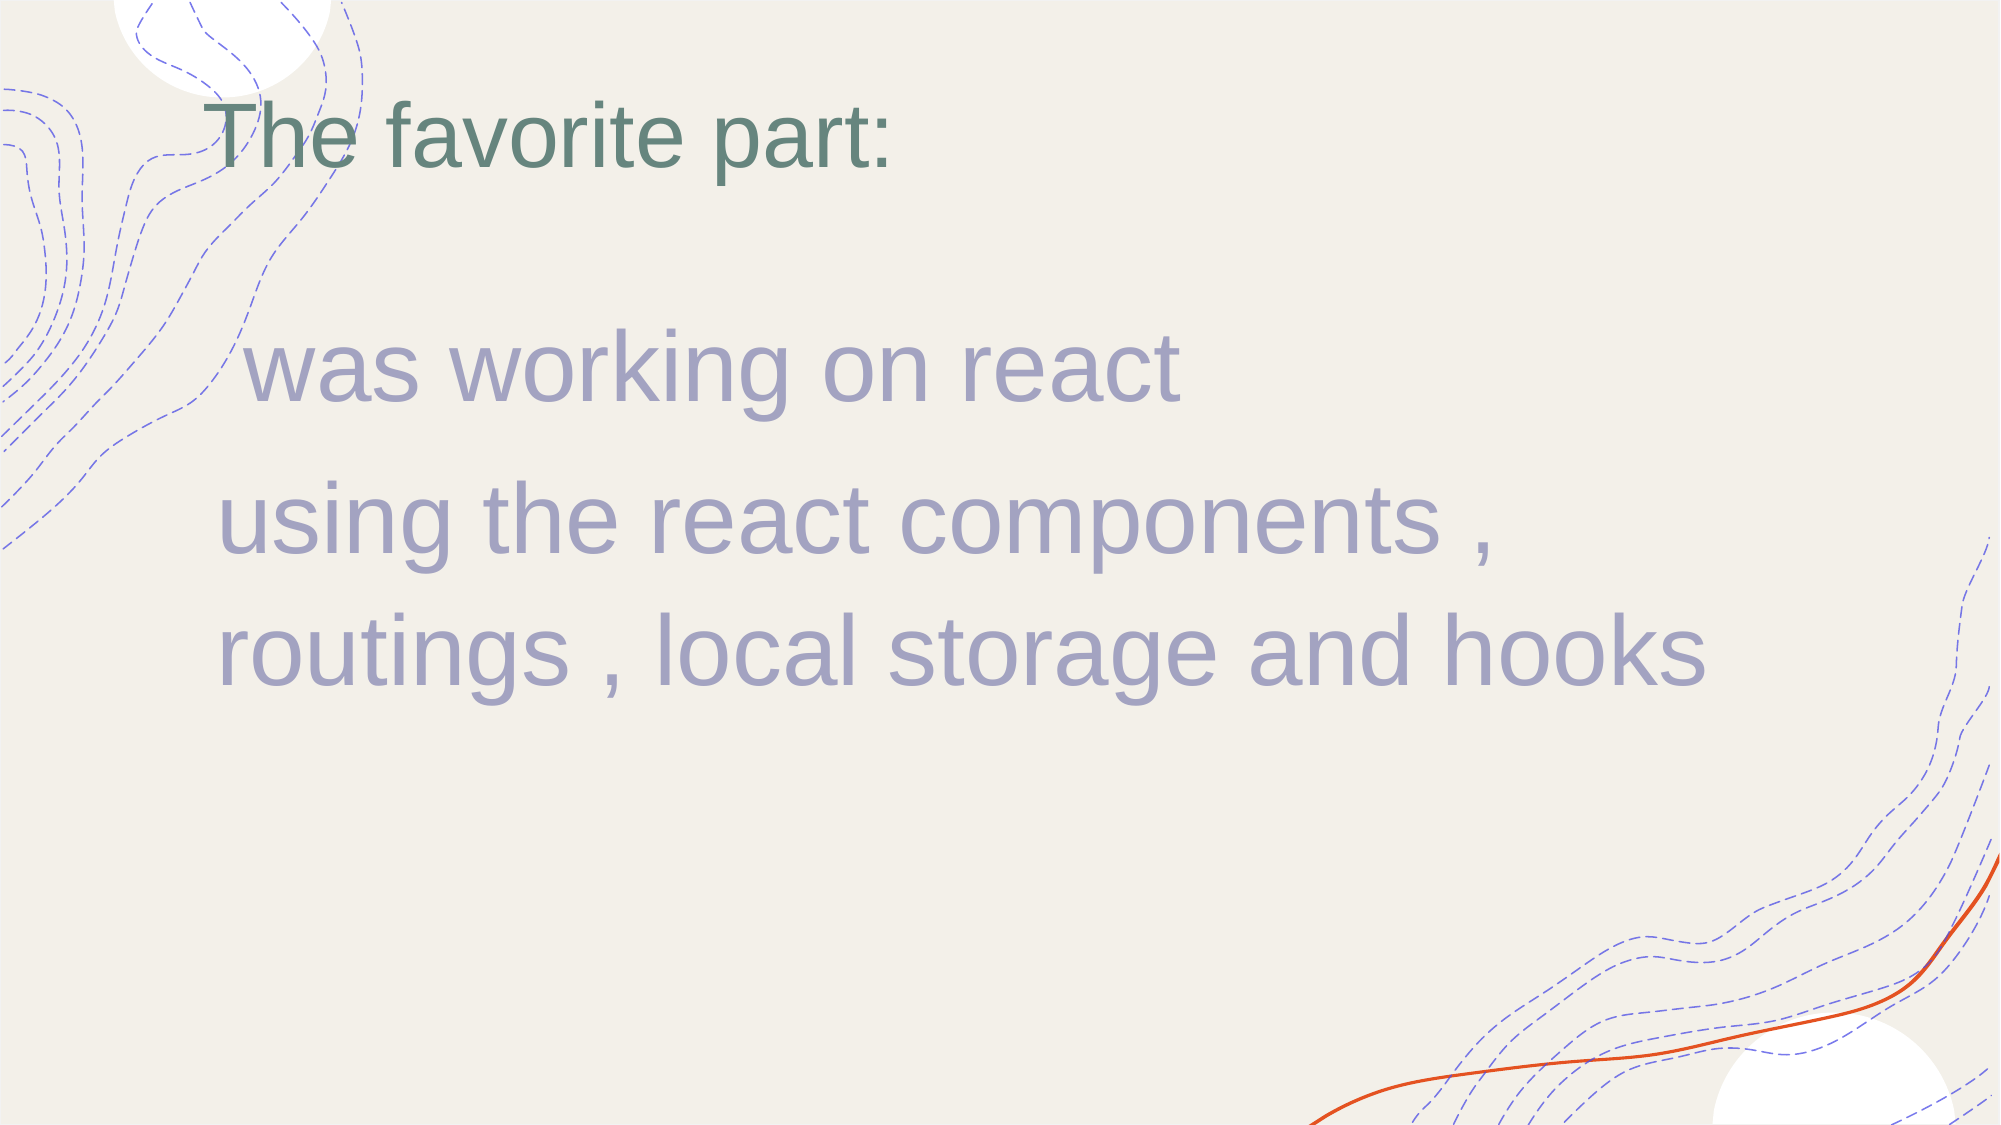

# The favorite part:
 was working on react
using the react components , routings , local storage and hooks